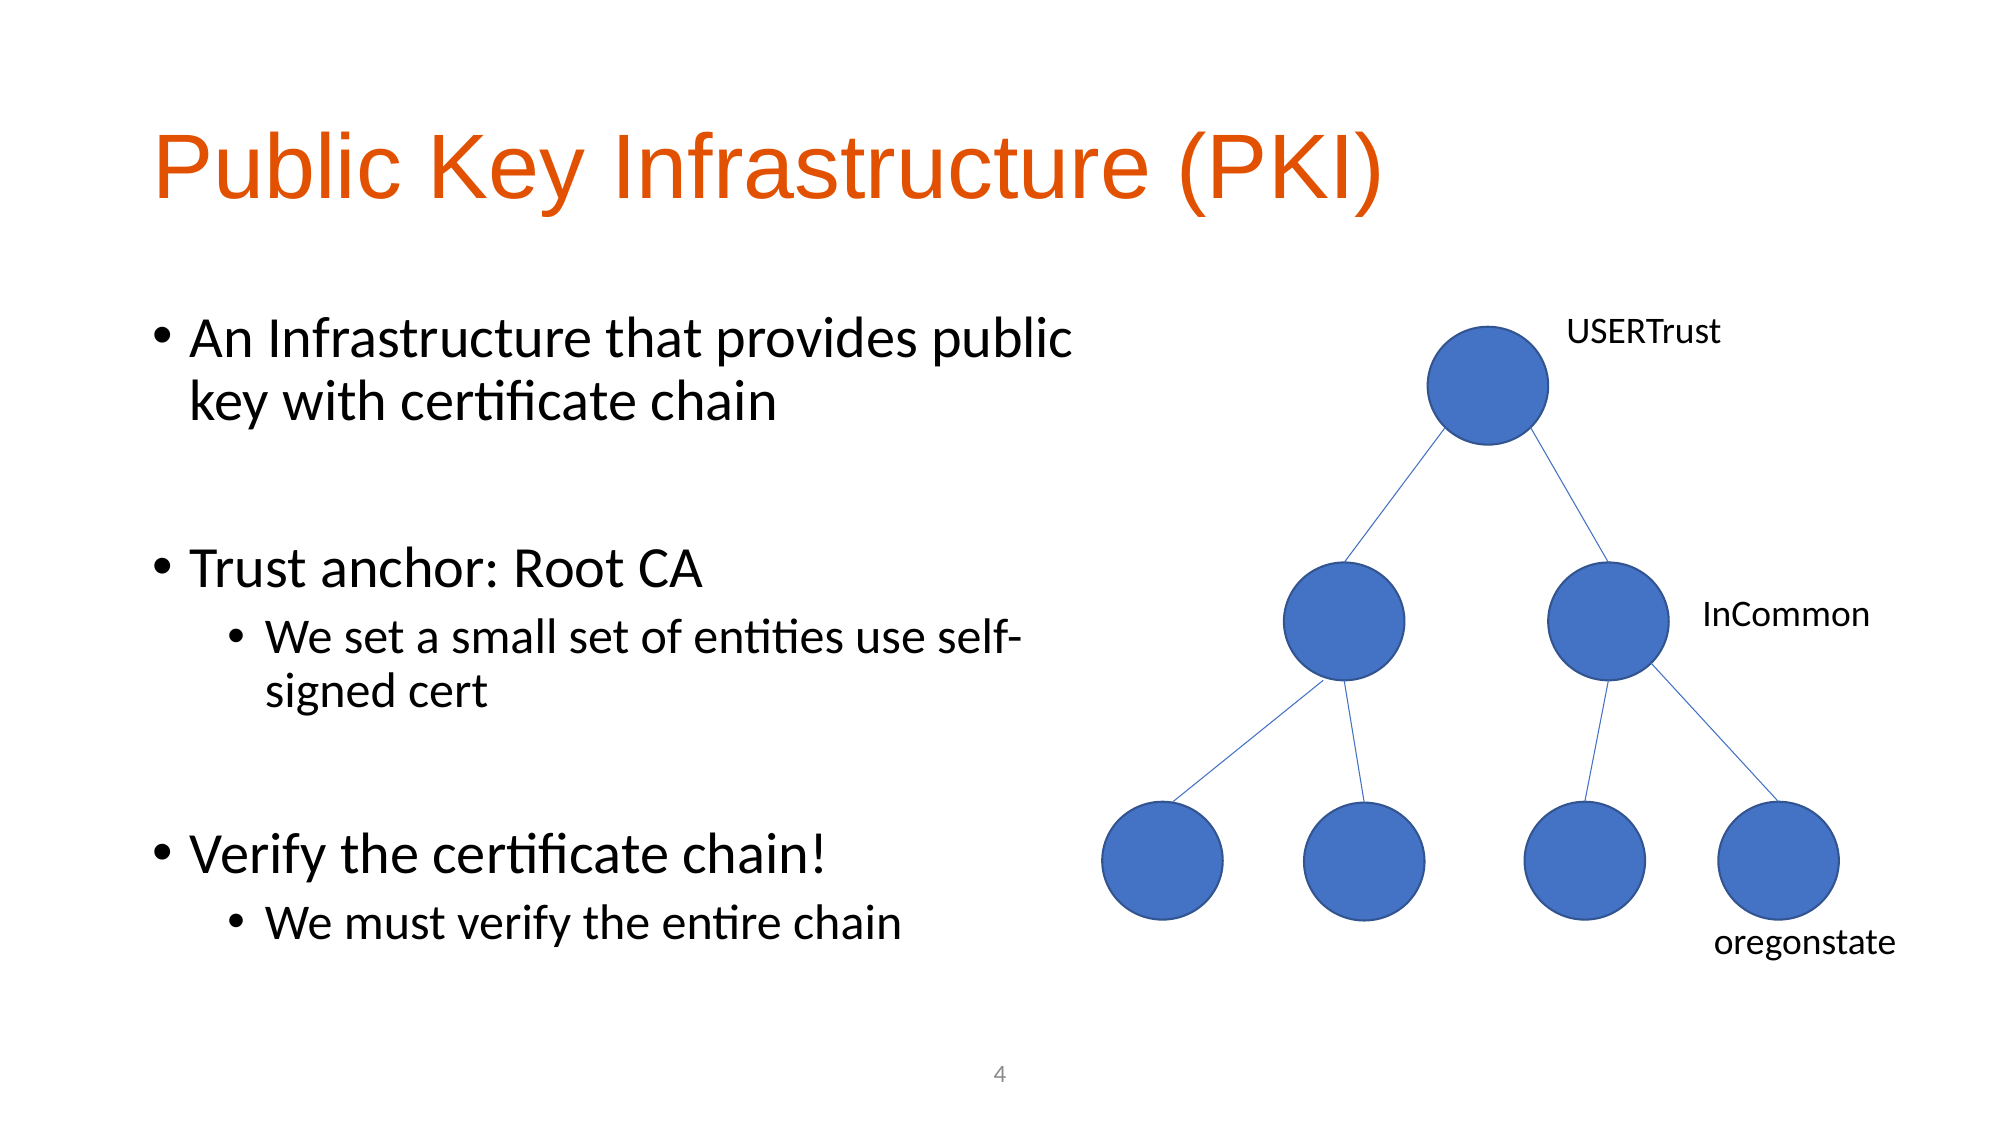

# Public Key Infrastructure (PKI)
USERTrust
An Infrastructure that provides public key with certificate chain

Trust anchor: Root CA
We set a small set of entities use self-signed cert

Verify the certificate chain!
We must verify the entire chain

InCommon

oregonstate
4